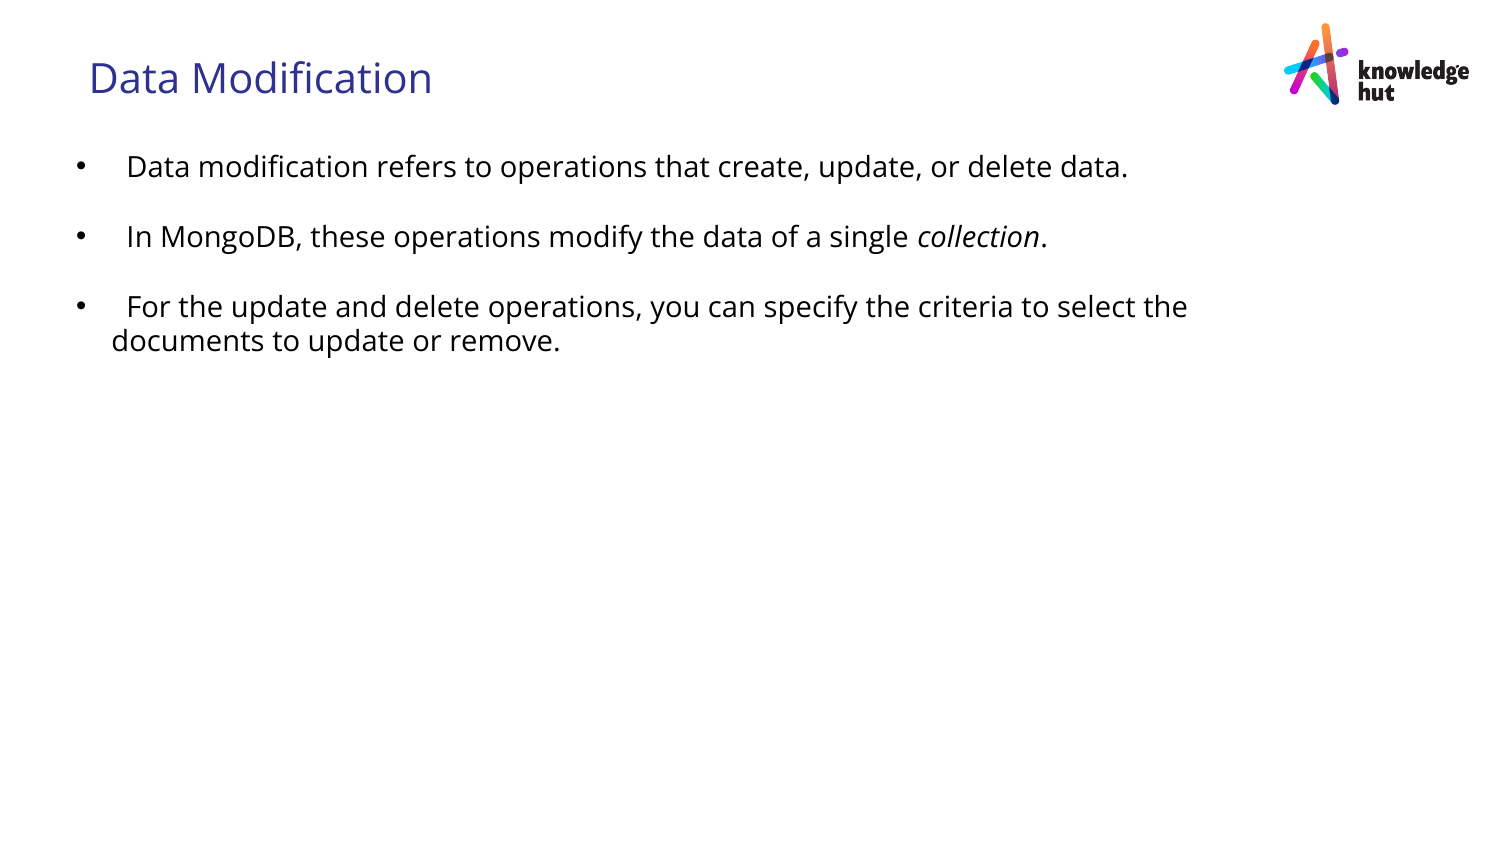

Data Modification
  Data modification refers to operations that create, update, or delete data.

  In MongoDB, these operations modify the data of a single collection.

  For the update and delete operations, you can specify the criteria to select the documents to update or remove.